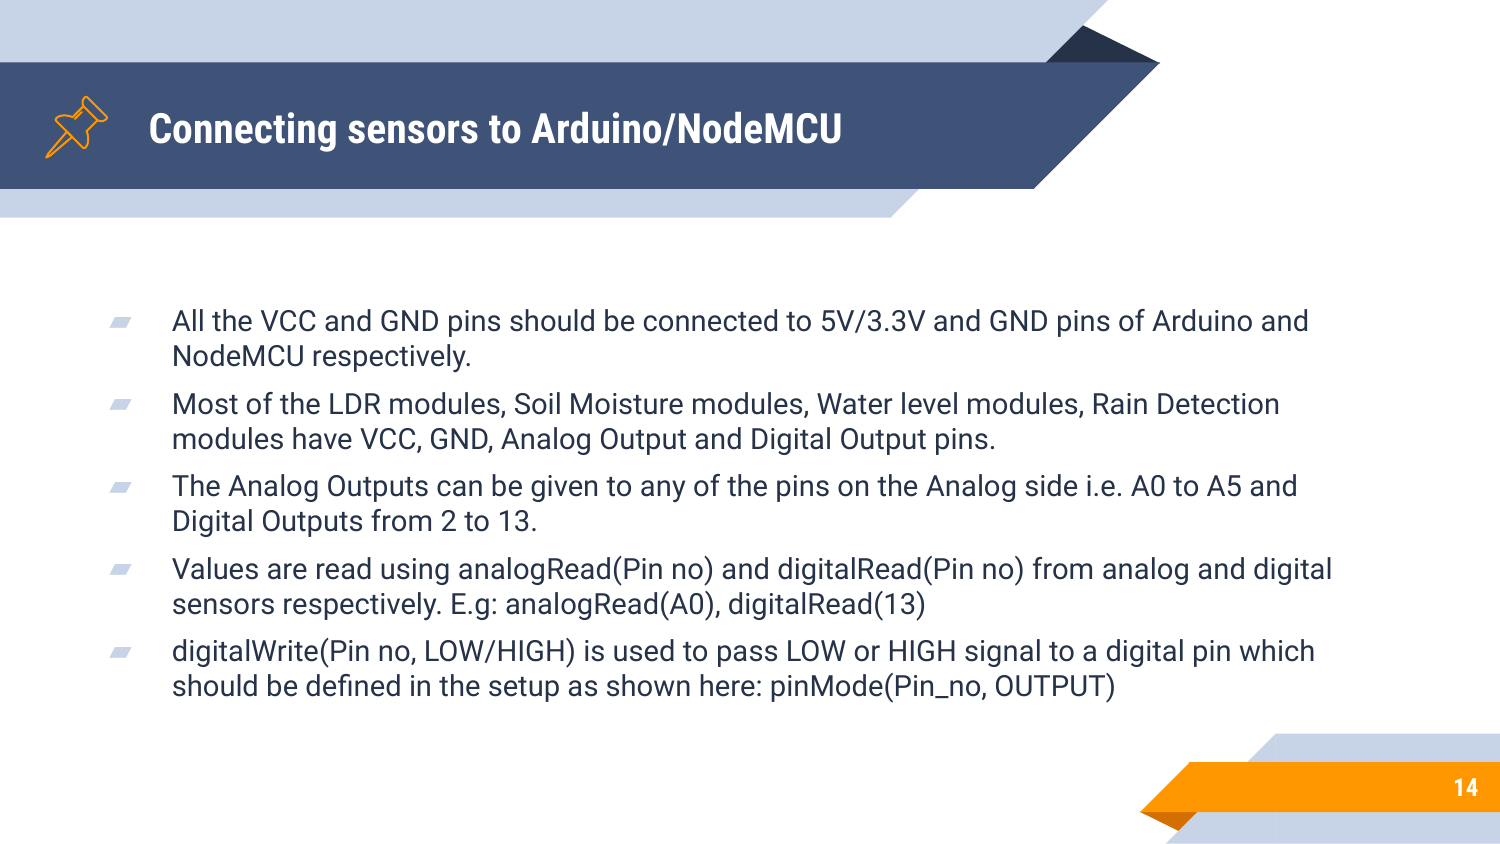

# Connecting sensors to Arduino/NodeMCU

All the VCC and GND pins should be connected to 5V/3.3V and GND pins of Arduino and NodeMCU respectively.
Most of the LDR modules, Soil Moisture modules, Water level modules, Rain Detection modules have VCC, GND, Analog Output and Digital Output pins.
The Analog Outputs can be given to any of the pins on the Analog side i.e. A0 to A5 and Digital Outputs from 2 to 13.
Values are read using analogRead(Pin no) and digitalRead(Pin no) from analog and digital sensors respectively. E.g: analogRead(A0), digitalRead(13)
digitalWrite(Pin no, LOW/HIGH) is used to pass LOW or HIGH signal to a digital pin which should be defined in the setup as shown here: pinMode(Pin_no, OUTPUT)
14